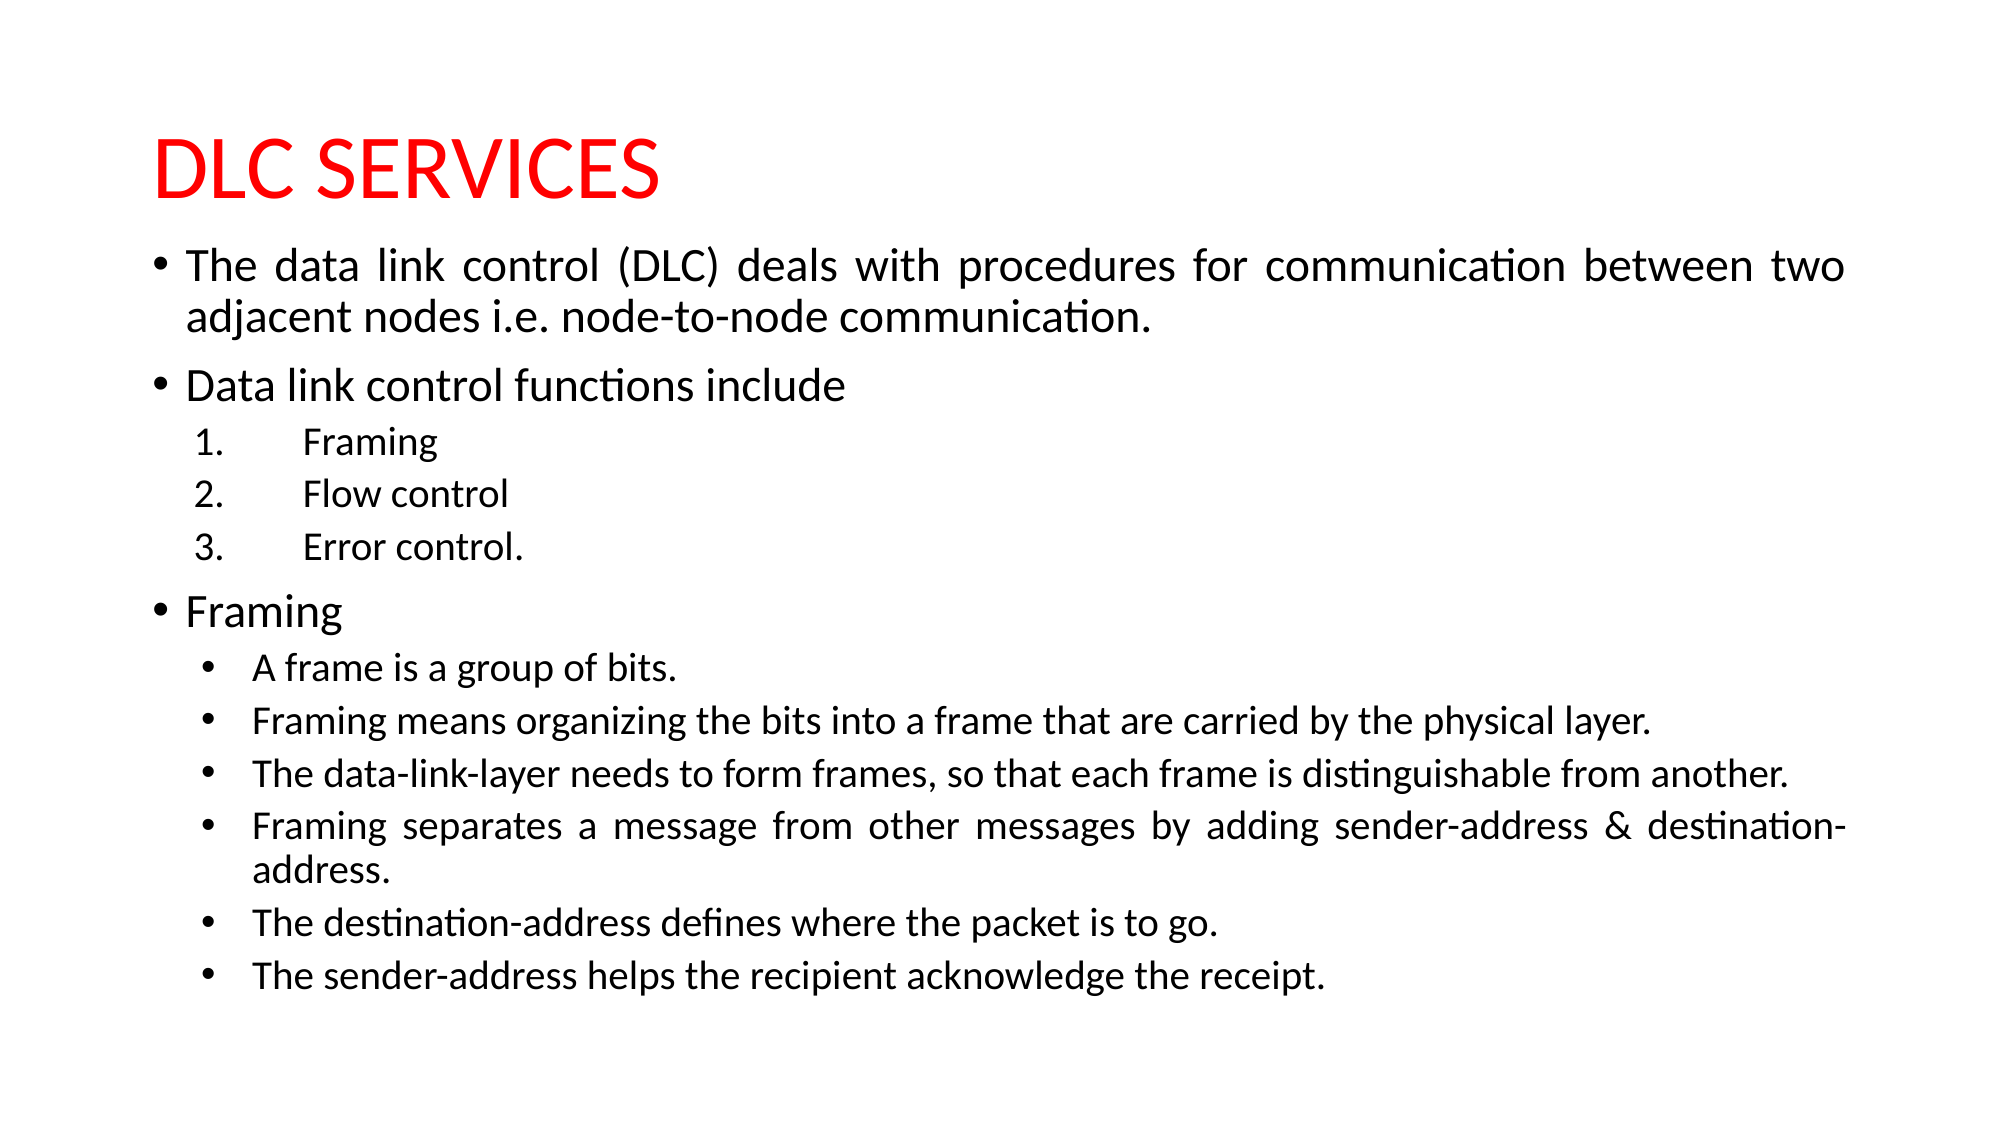

# DLC SERVICES
The data link control (DLC) deals with procedures for communication between two adjacent nodes i.e. node-to-node communication.
Data link control functions include
 Framing
 Flow control
 Error control.
Framing
A frame is a group of bits.
Framing means organizing the bits into a frame that are carried by the physical layer.
The data-link-layer needs to form frames, so that each frame is distinguishable from another.
Framing separates a message from other messages by adding sender-address & destination-address.
The destination-address defines where the packet is to go.
The sender-address helps the recipient acknowledge the receipt.